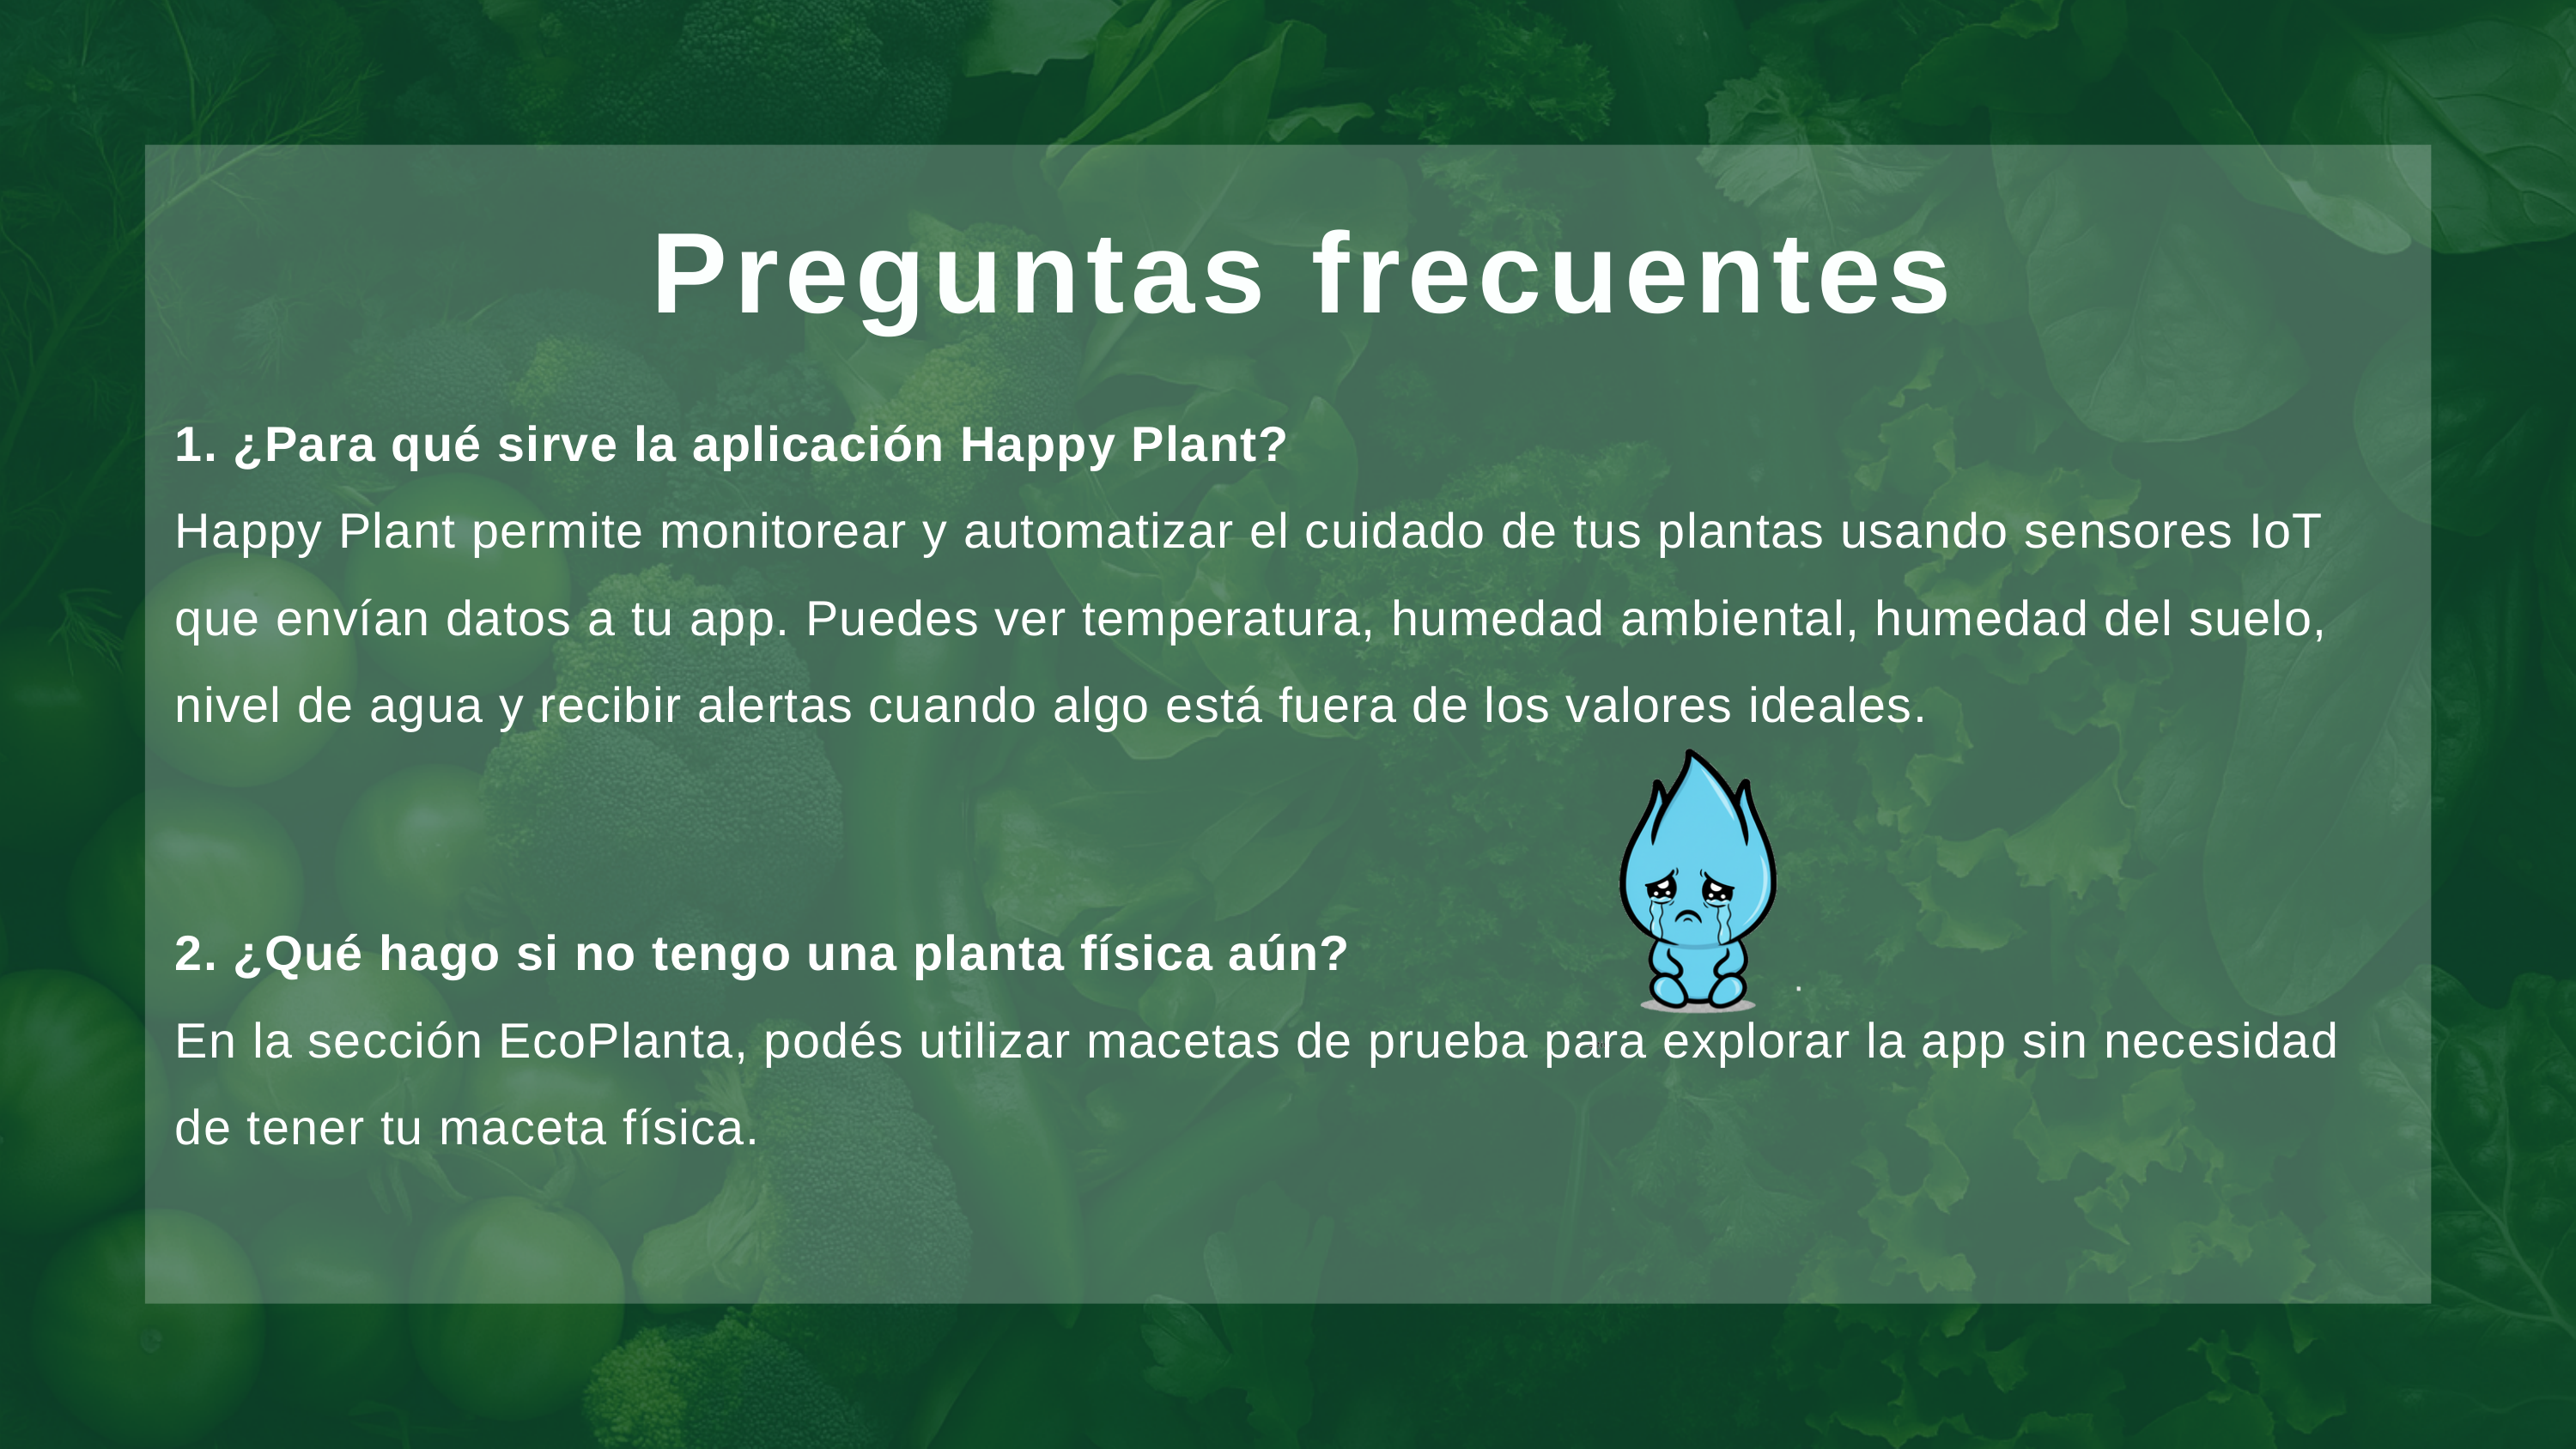

Preguntas frecuentes
1. ¿Para qué sirve la aplicación Happy Plant?
Happy Plant permite monitorear y automatizar el cuidado de tus plantas usando sensores IoT que envían datos a tu app. Puedes ver temperatura, humedad ambiental, humedad del suelo, nivel de agua y recibir alertas cuando algo está fuera de los valores ideales.

2. ¿Qué hago si no tengo una planta física aún?
En la sección EcoPlanta, podés utilizar macetas de prueba para explorar la app sin necesidad de tener tu maceta física.